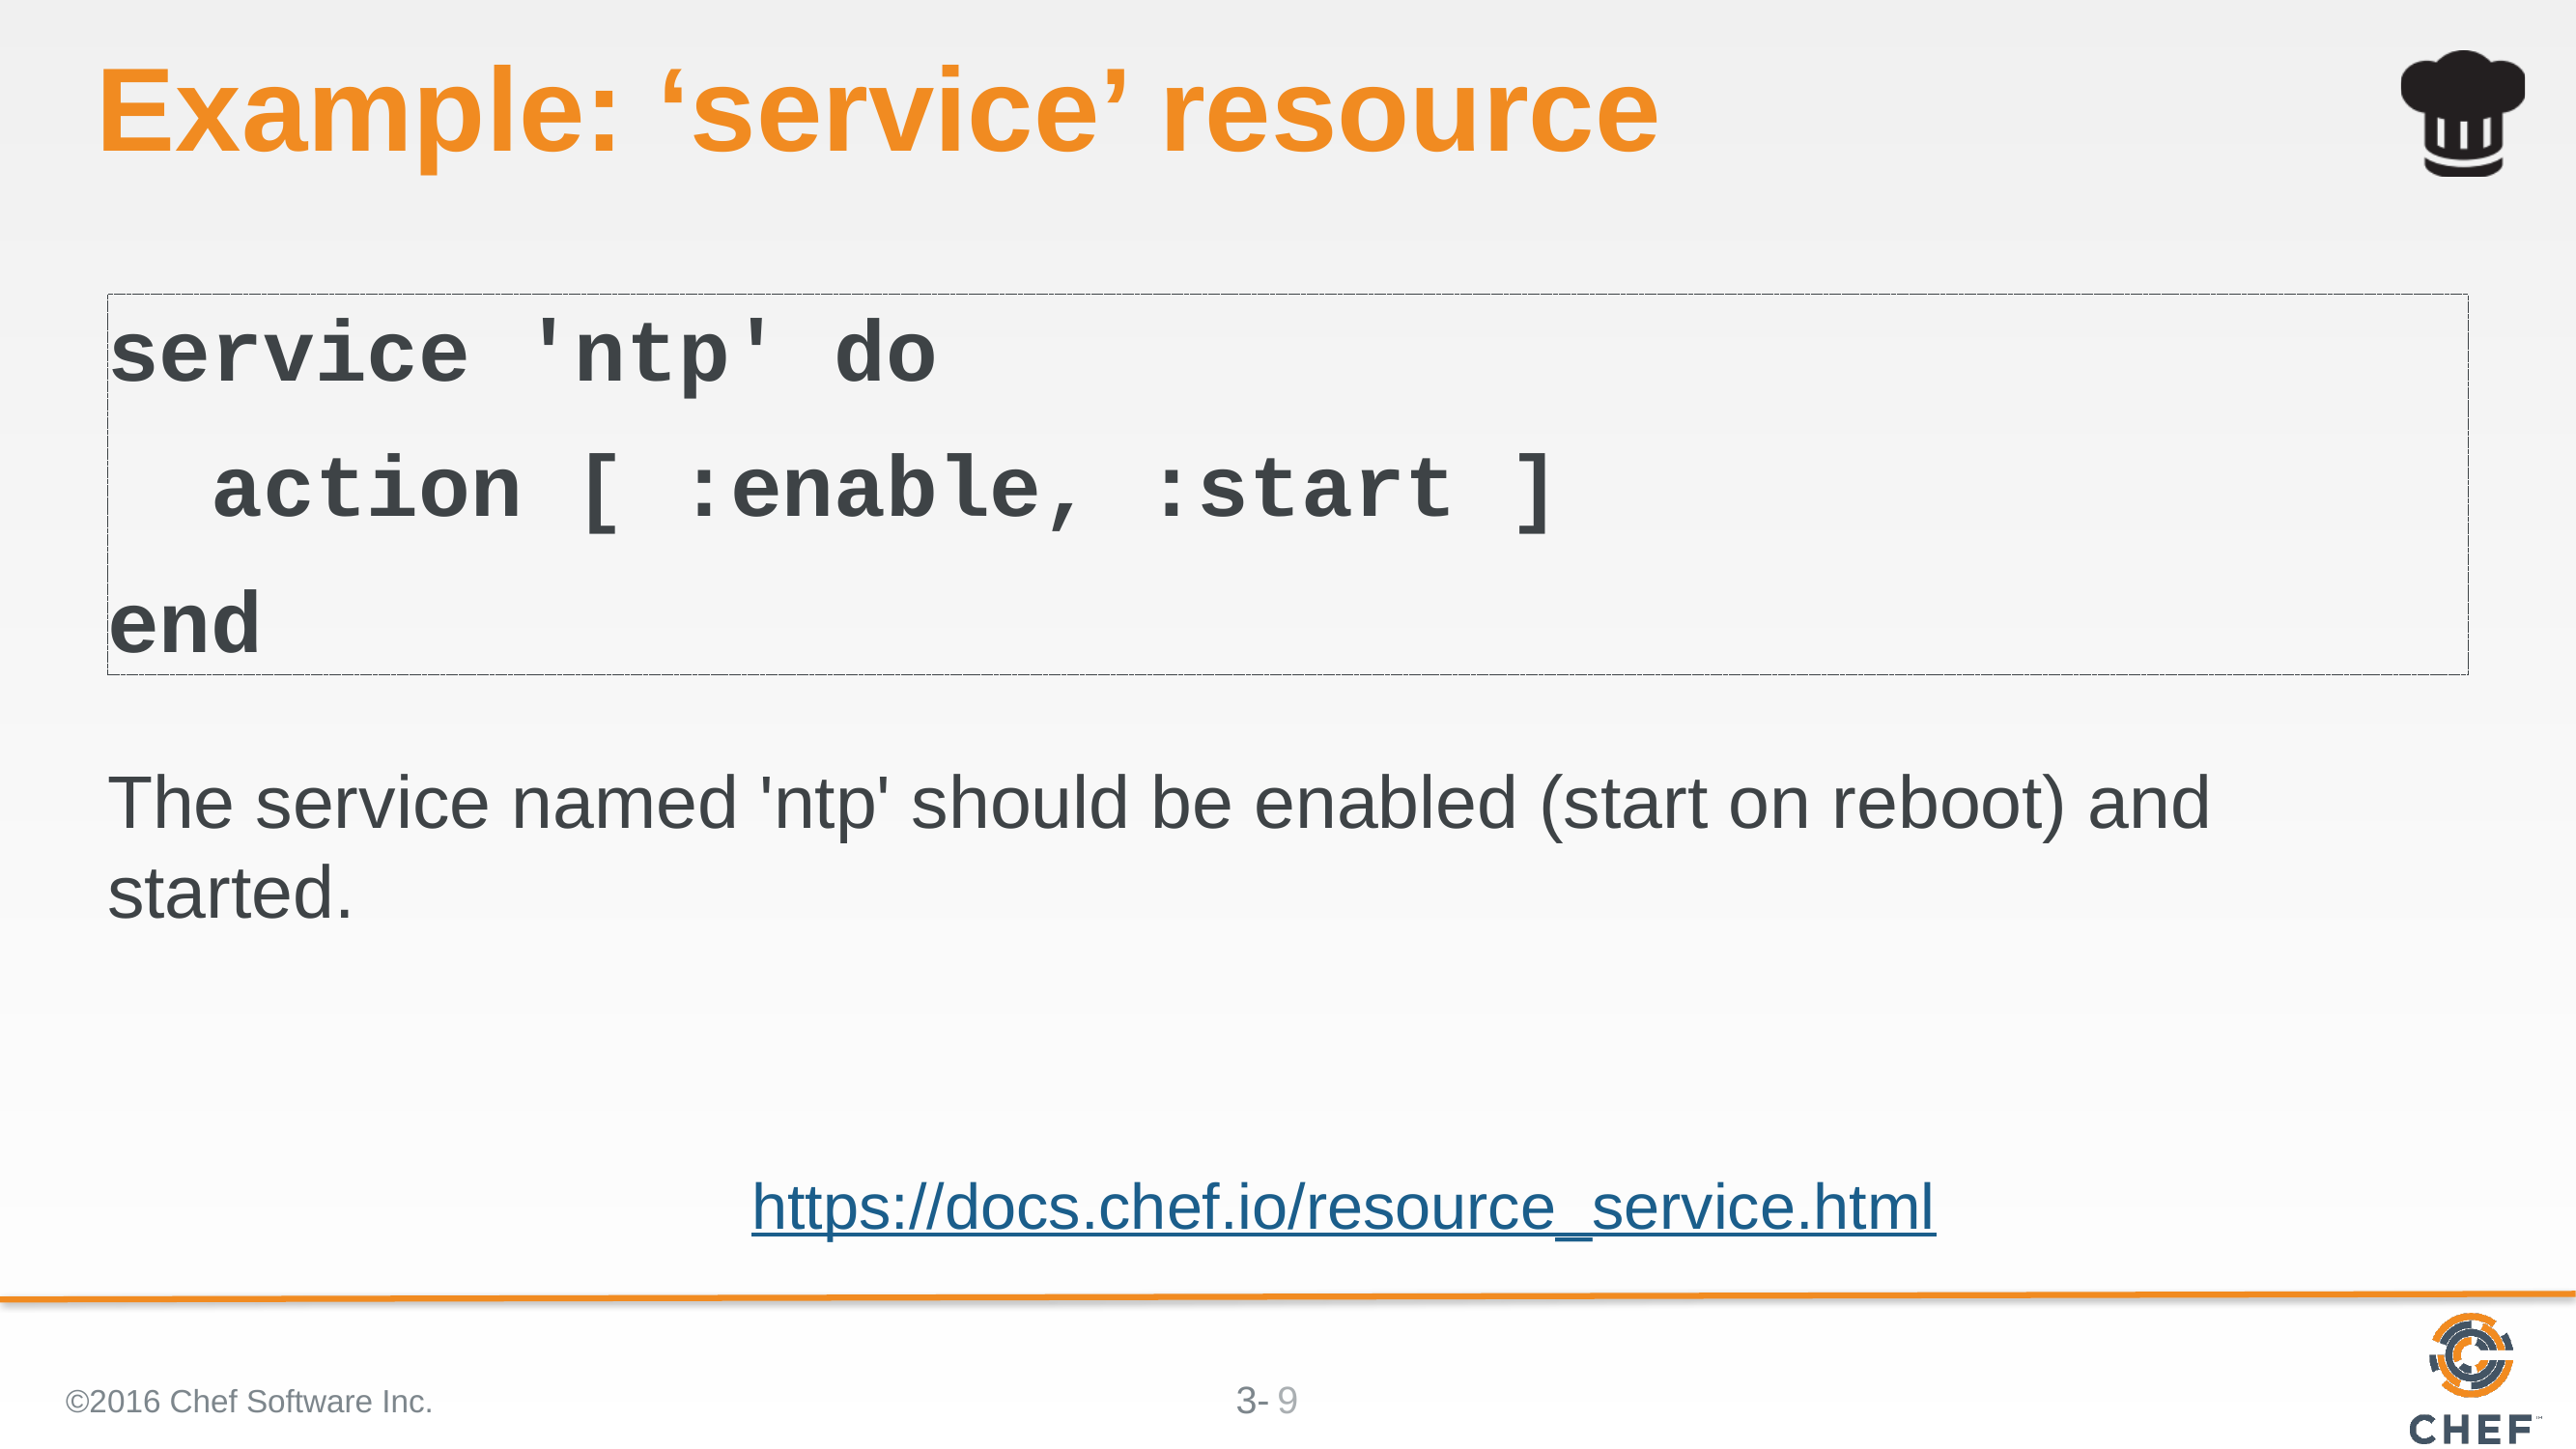

# Example: ‘service’ resource
service 'ntp' do
  action [ :enable, :start ]
end

The service named 'ntp' should be enabled (start on reboot) and started.

https://docs.chef.io/resource_service.html

©2016 Chef Software Inc.
9